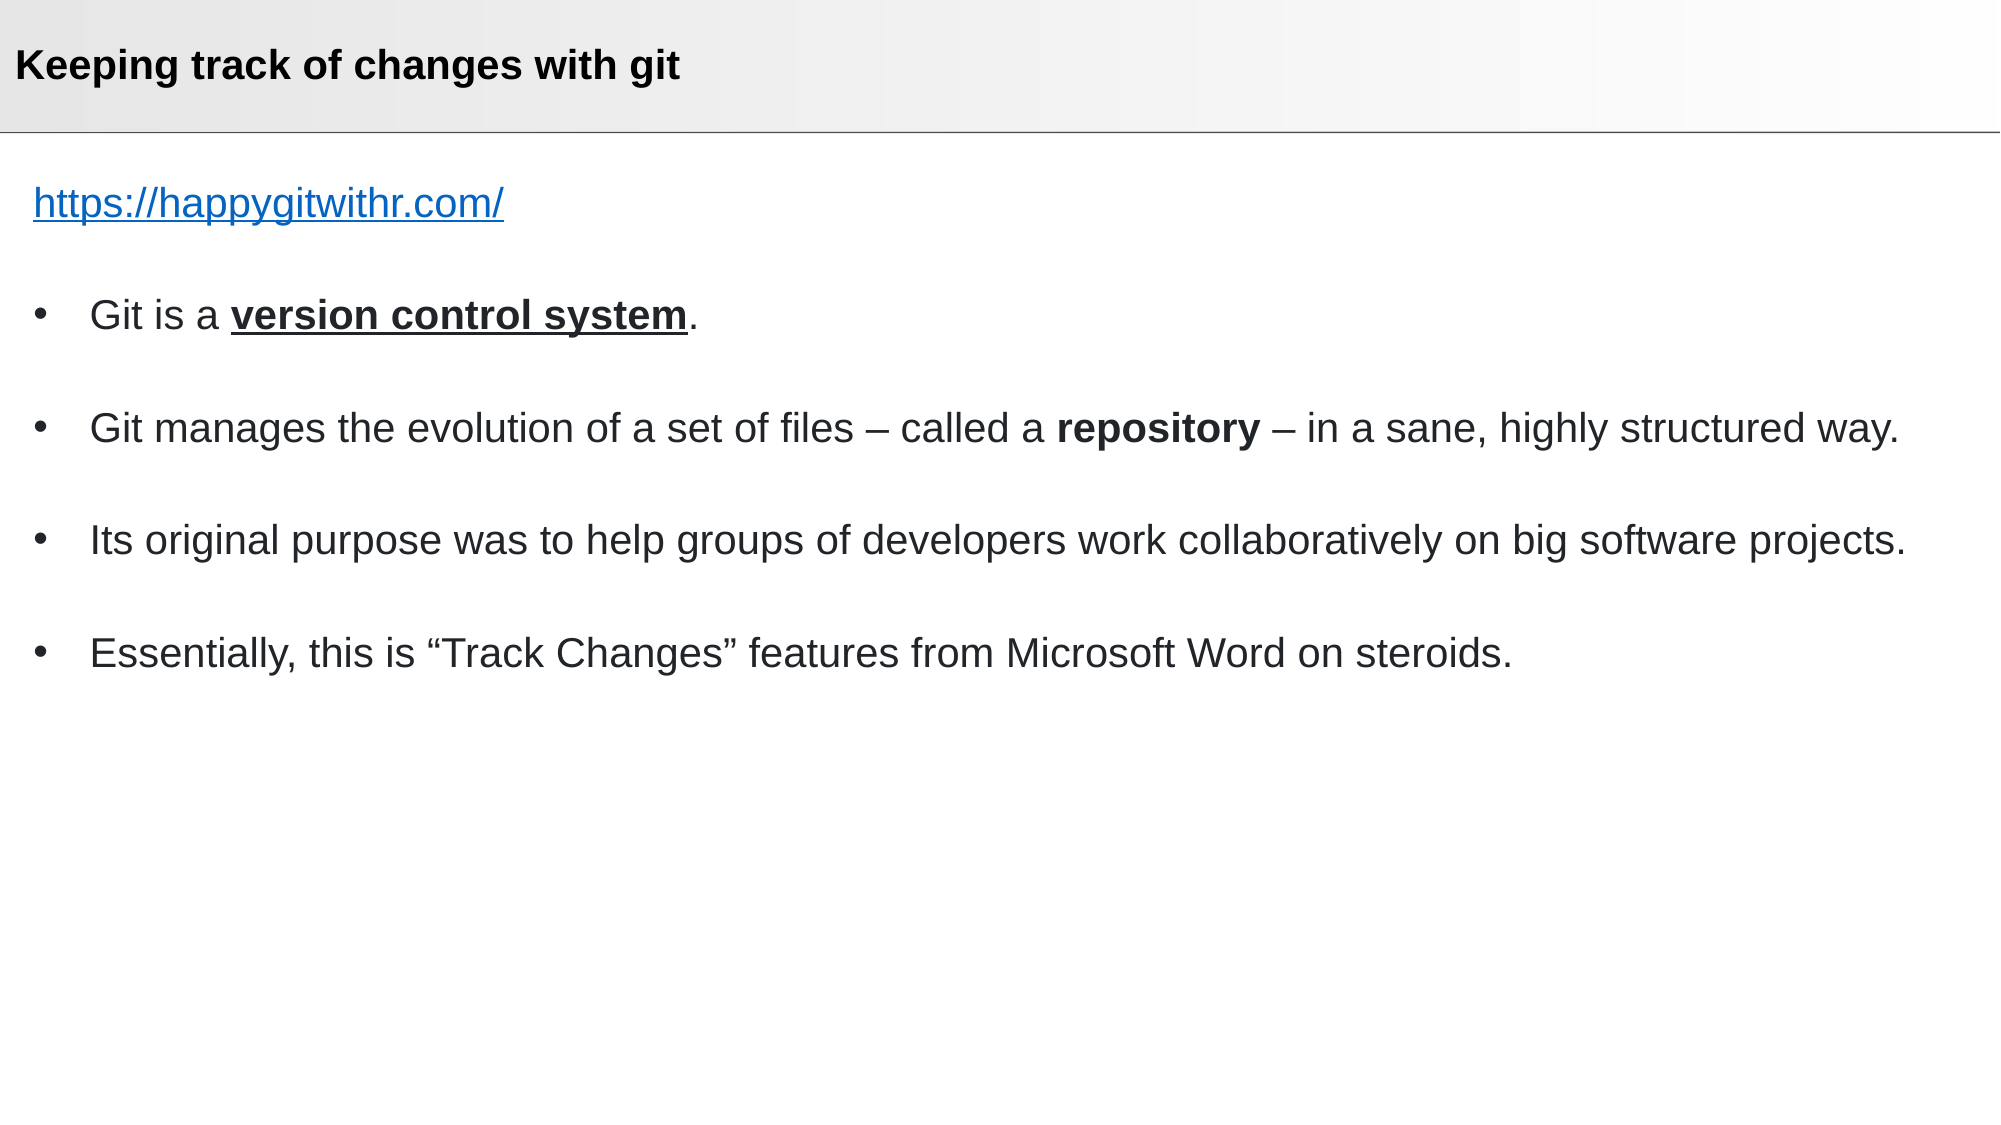

# Keeping track of changes with git
https://happygitwithr.com/
Git is a version control system.
Git manages the evolution of a set of files – called a repository – in a sane, highly structured way.
Its original purpose was to help groups of developers work collaboratively on big software projects.
Essentially, this is “Track Changes” features from Microsoft Word on steroids.